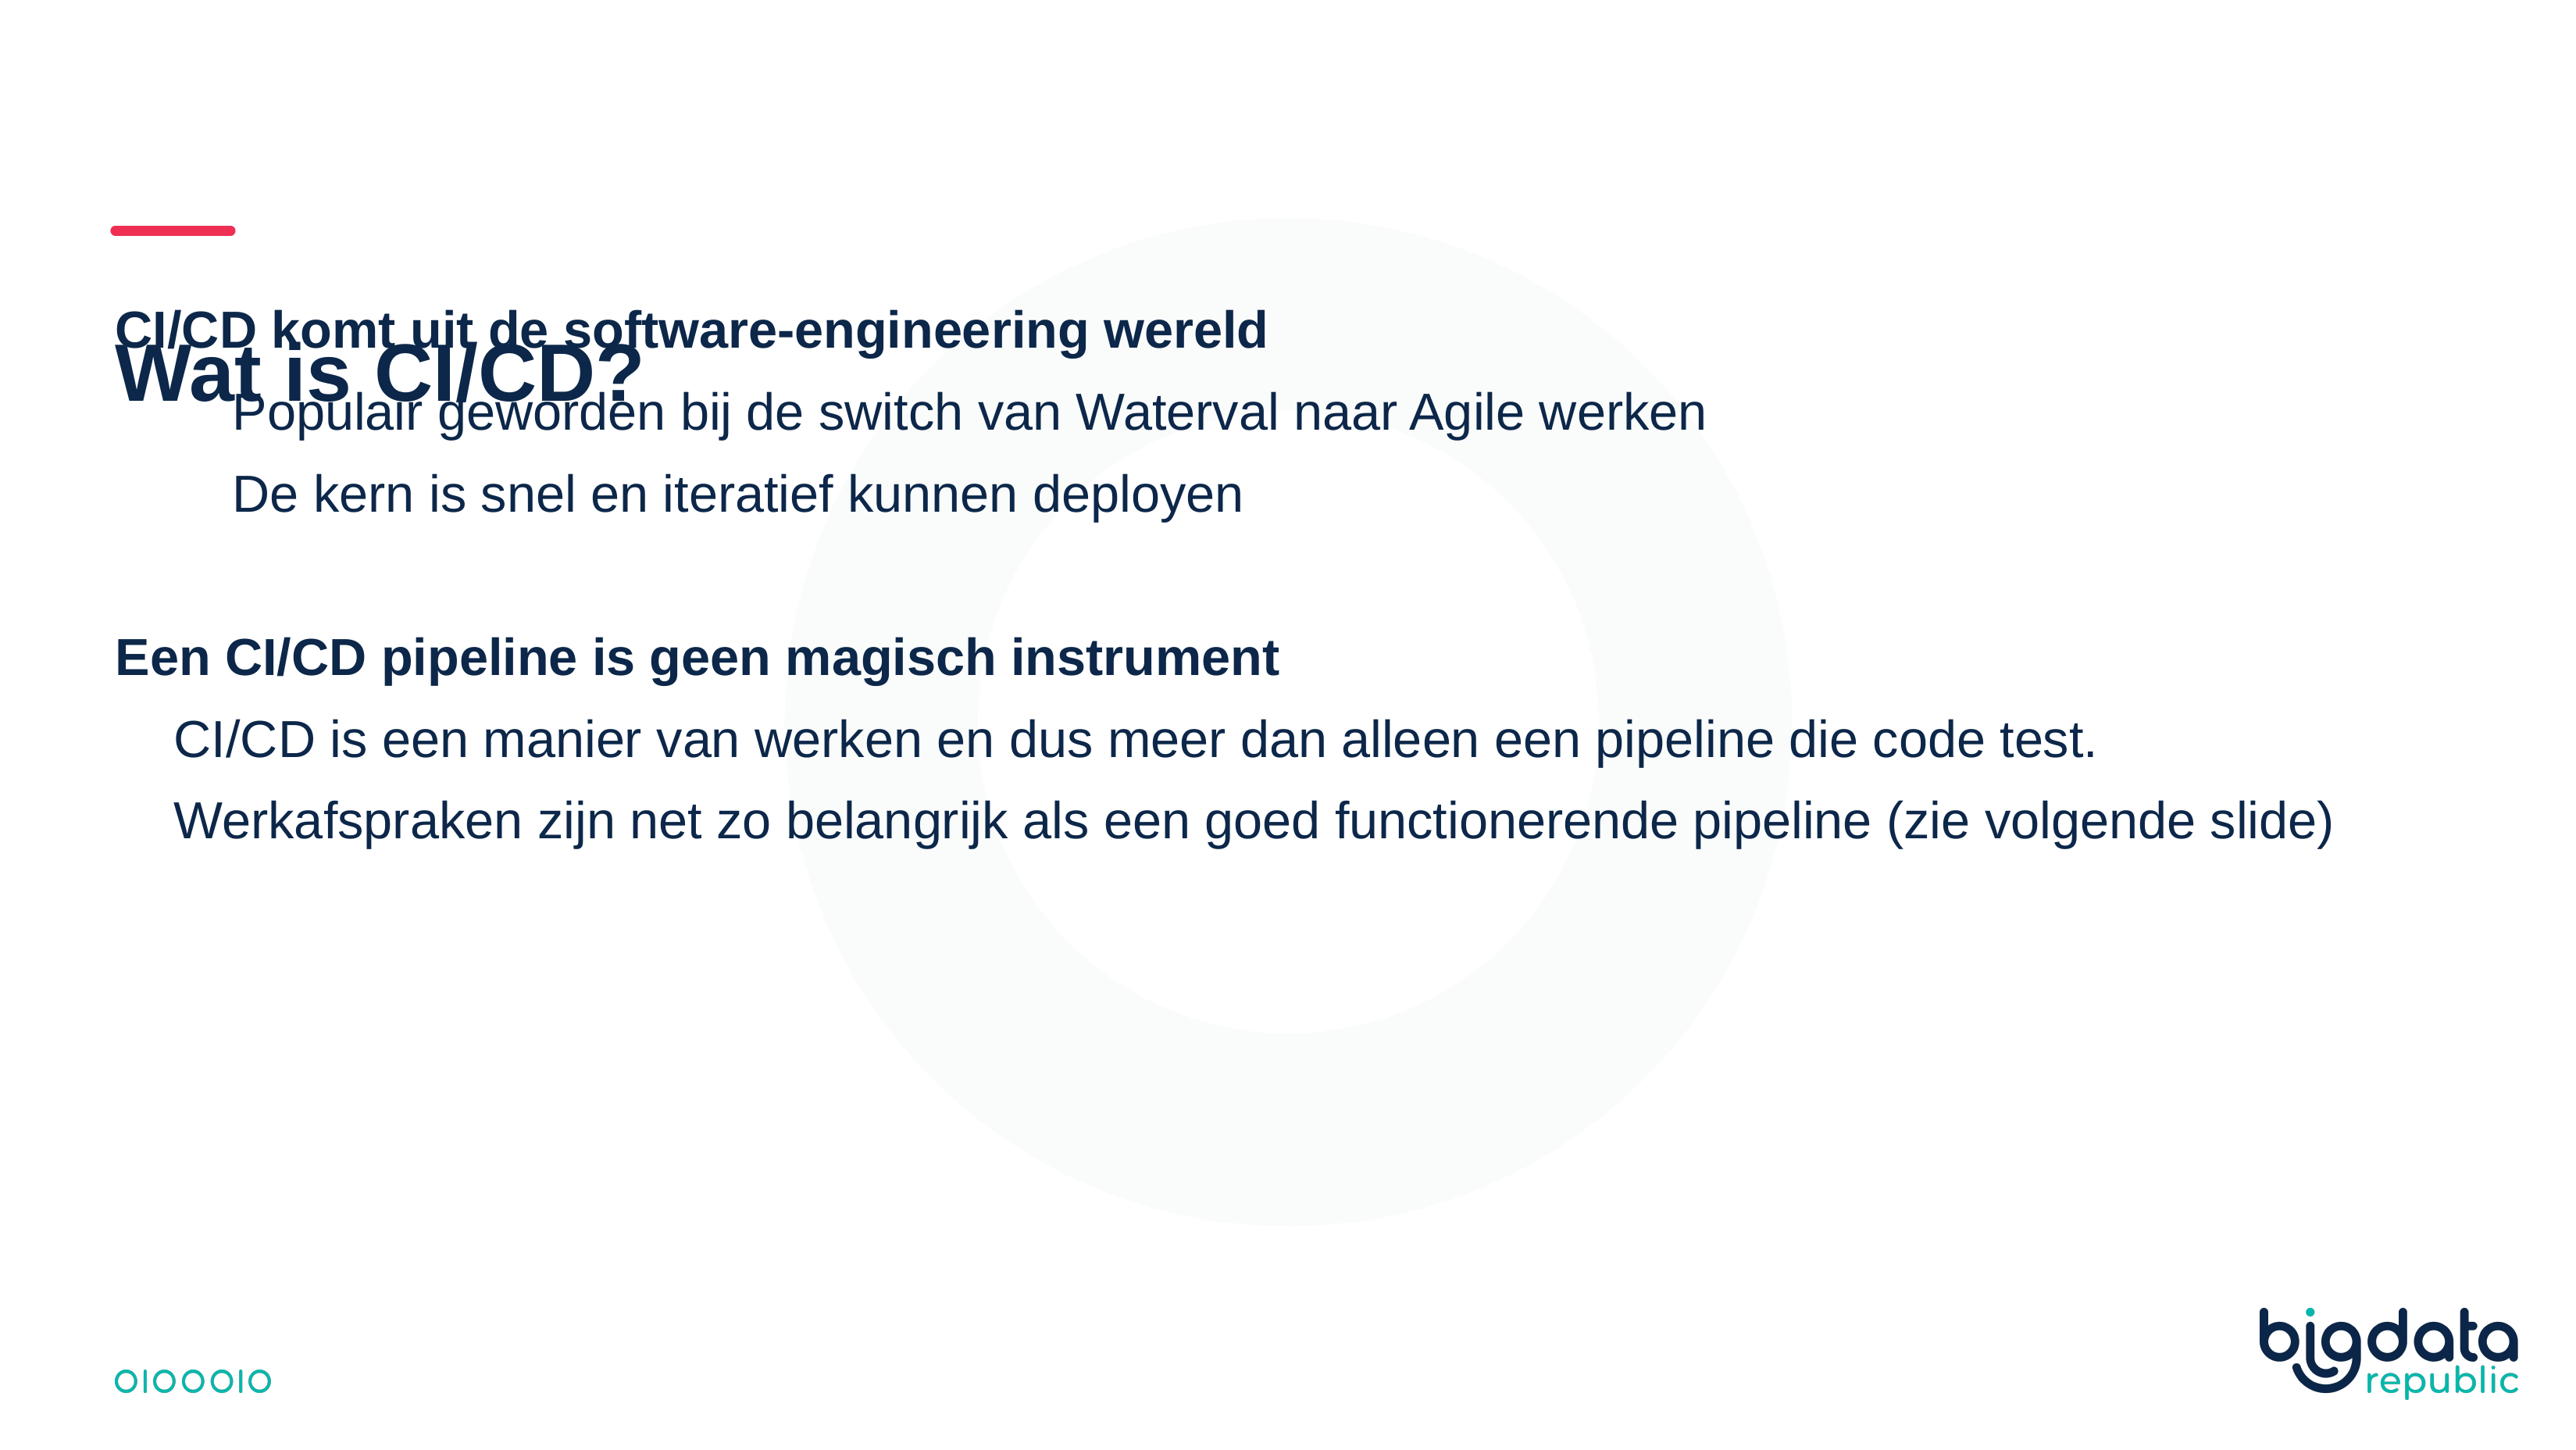

# Wat is CI/CD?
CI/CD komt uit de software-engineering wereld
	Populair geworden bij de switch van Waterval naar Agile werken
	De kern is snel en iteratief kunnen deployen

Een CI/CD pipeline is geen magisch instrument
CI/CD is een manier van werken en dus meer dan alleen een pipeline die code test.
Werkafspraken zijn net zo belangrijk als een goed functionerende pipeline (zie volgende slide)